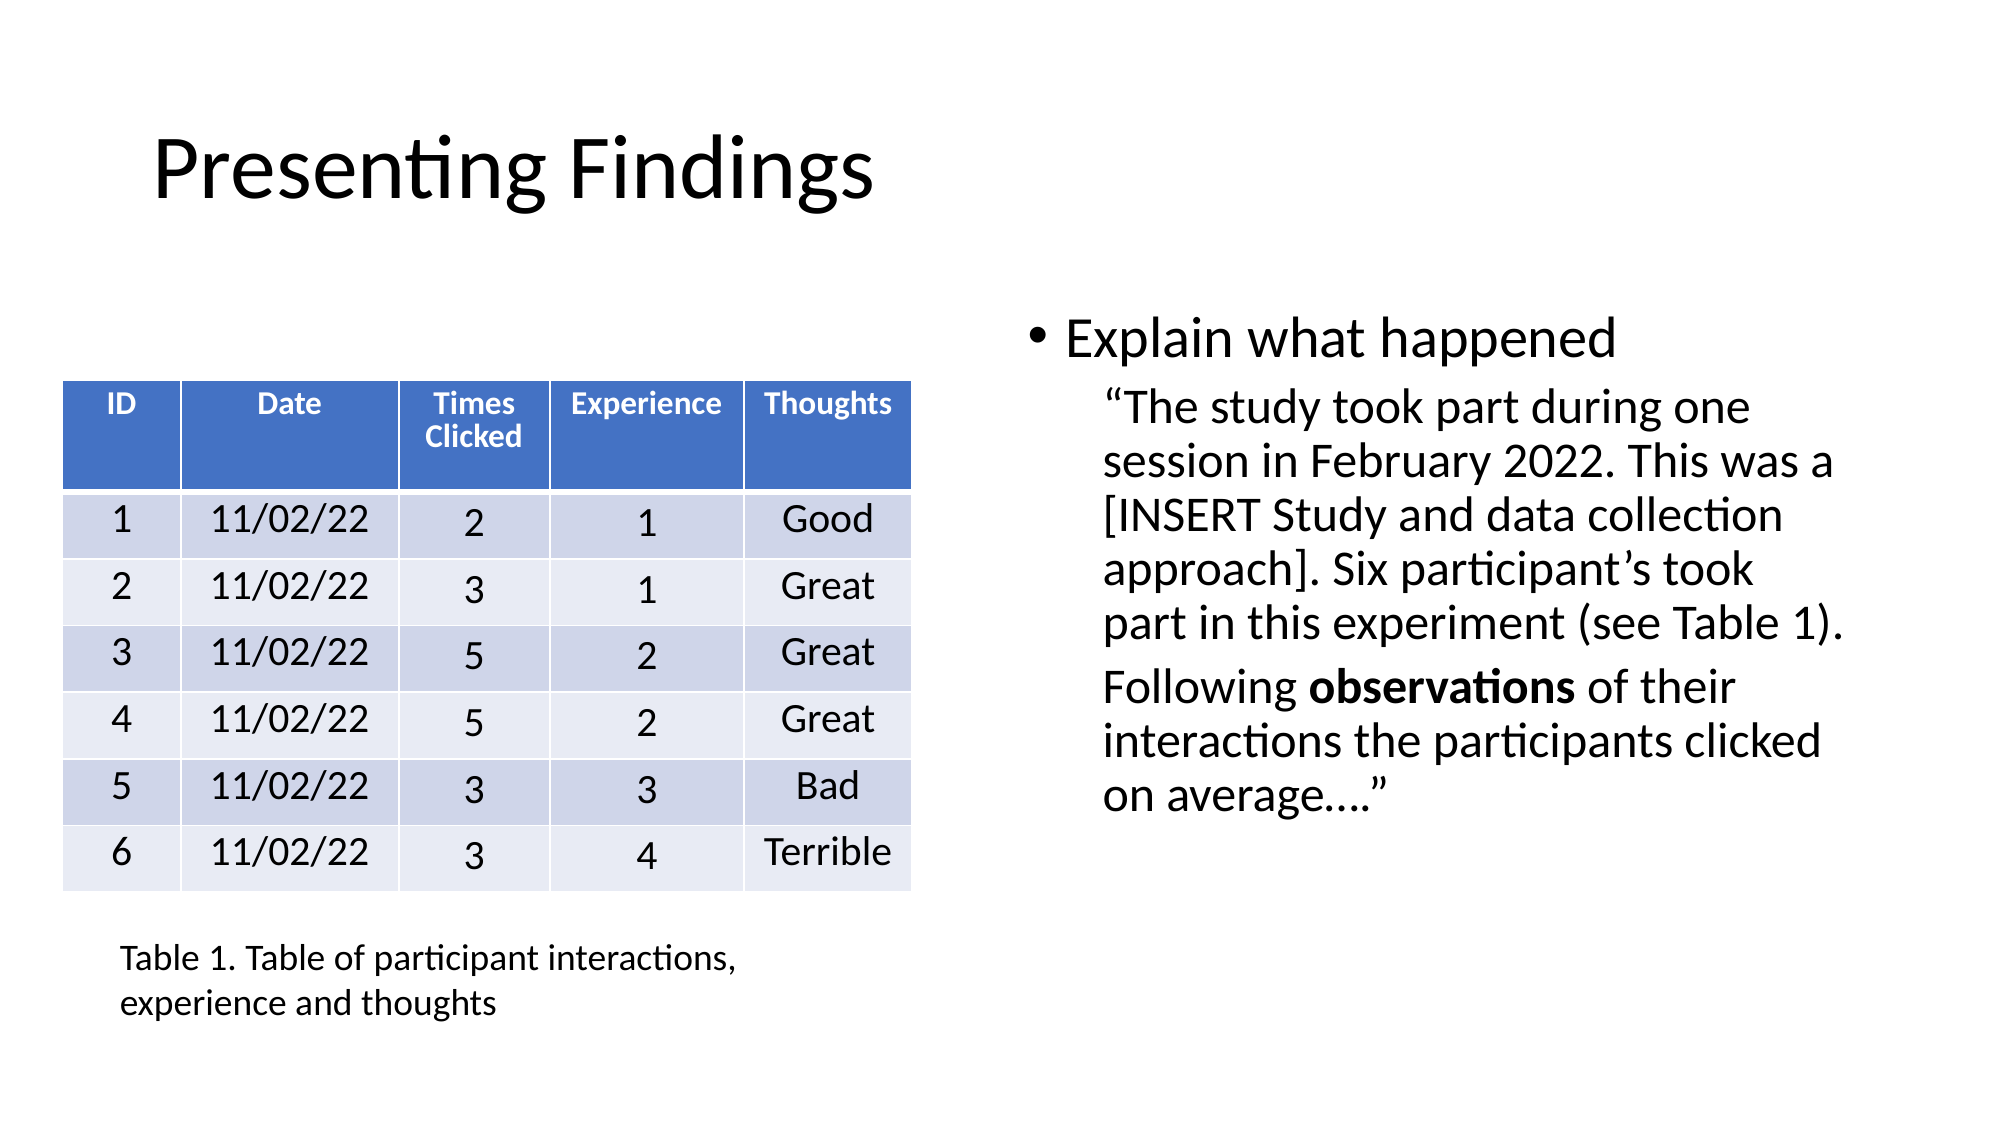

# Presenting Findings
Explain what happened
“The study took part during one session in February 2022. This was a [INSERT Study and data collection approach]. Six participant’s took part in this experiment (see Table 1).
Following observations of their interactions the participants clicked on average….”

| ID | Date | Times Clicked | Experience | Thoughts |
| --- | --- | --- | --- | --- |
| 1 | 11/02/22 | 2 | 1 | Good |
| 2 | 11/02/22 | 3 | 1 | Great |
| 3 | 11/02/22 | 5 | 2 | Great |
| 4 | 11/02/22 | 5 | 2 | Great |
| 5 | 11/02/22 | 3 | 3 | Bad |
| 6 | 11/02/22 | 3 | 4 | Terrible |
Table 1. Table of participant interactions, experience and thoughts